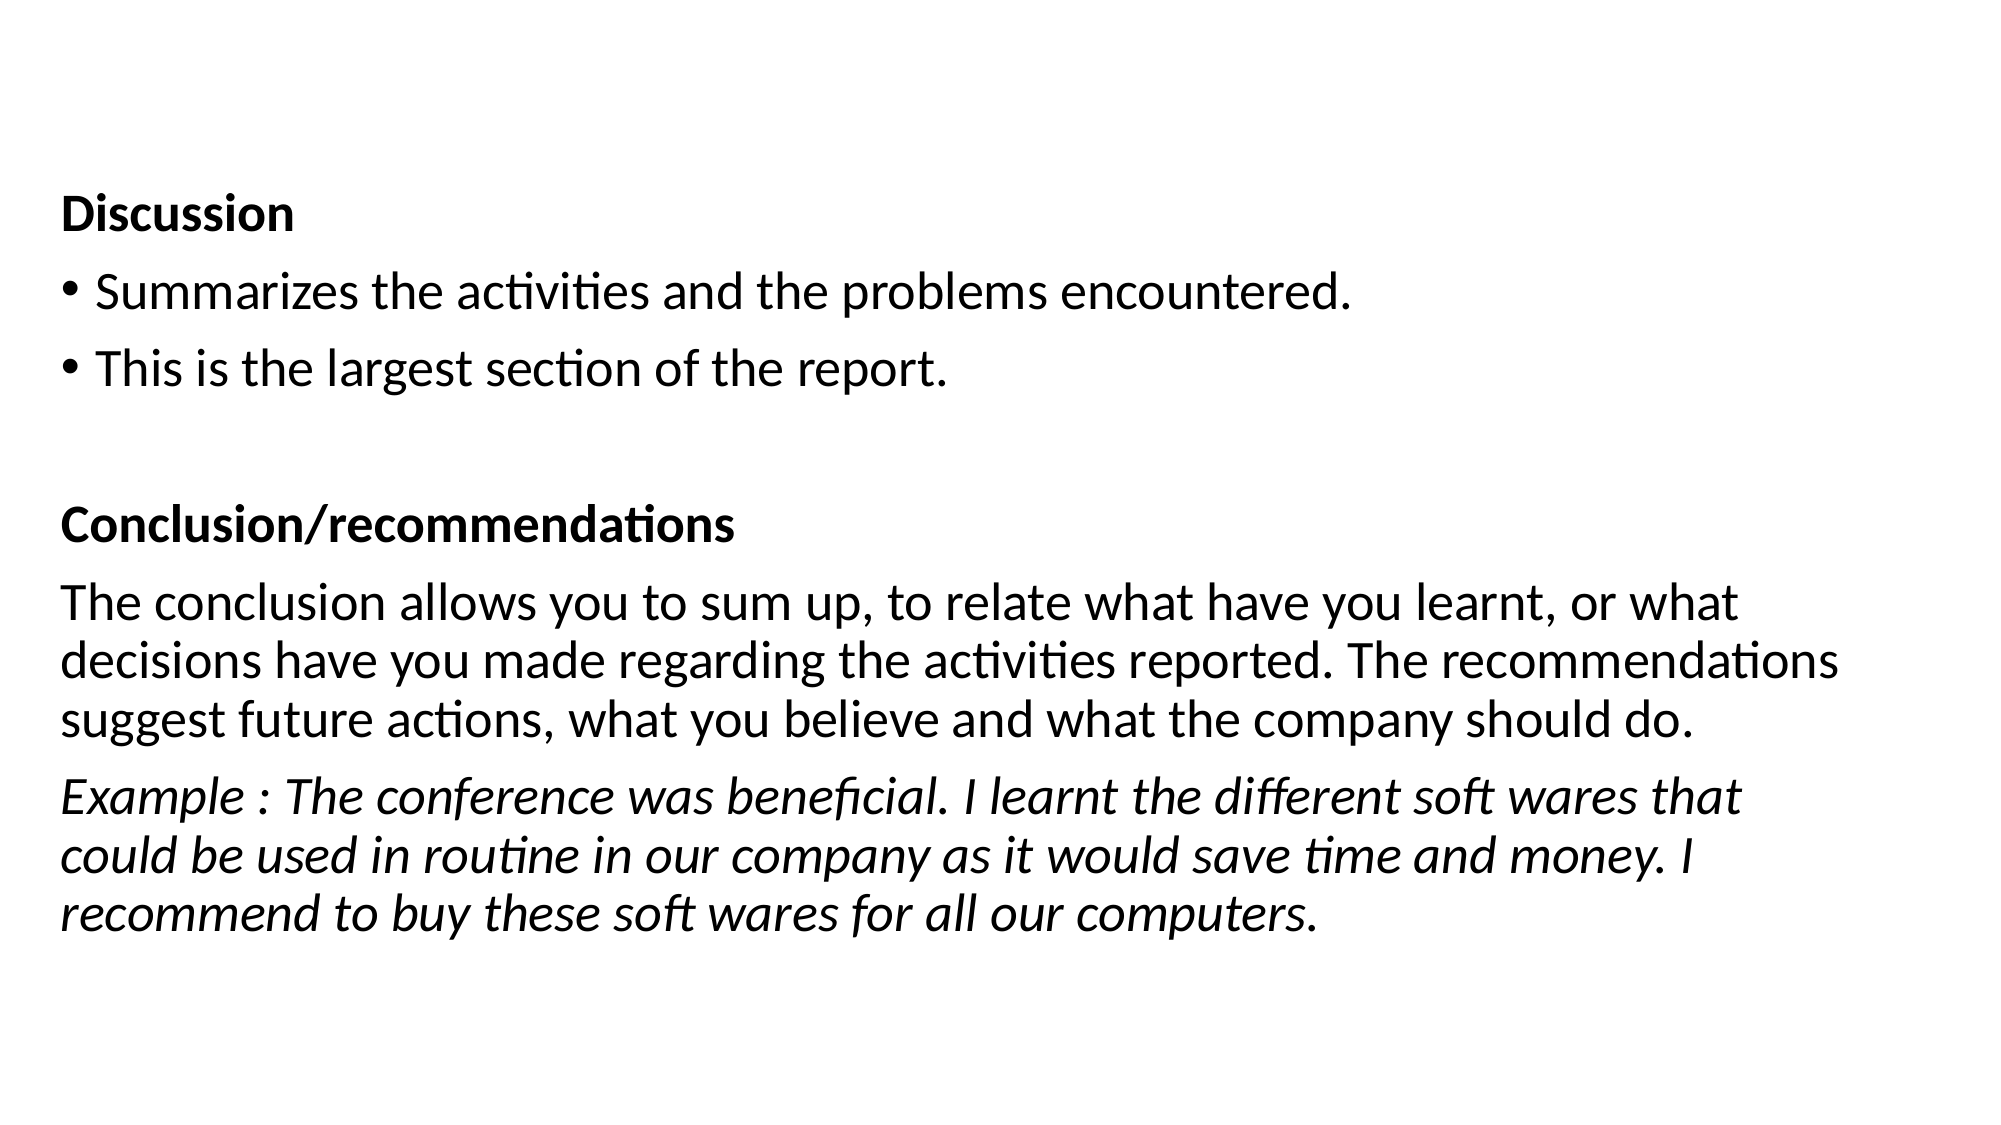

#
Discussion
Summarizes the activities and the problems encountered.
This is the largest section of the report.

Conclusion/recommendations
The conclusion allows you to sum up, to relate what have you learnt, or what decisions have you made regarding the activities reported. The recommendations suggest future actions, what you believe and what the company should do.
Example : The conference was beneficial. I learnt the different soft wares that could be used in routine in our company as it would save time and money. I recommend to buy these soft wares for all our computers.